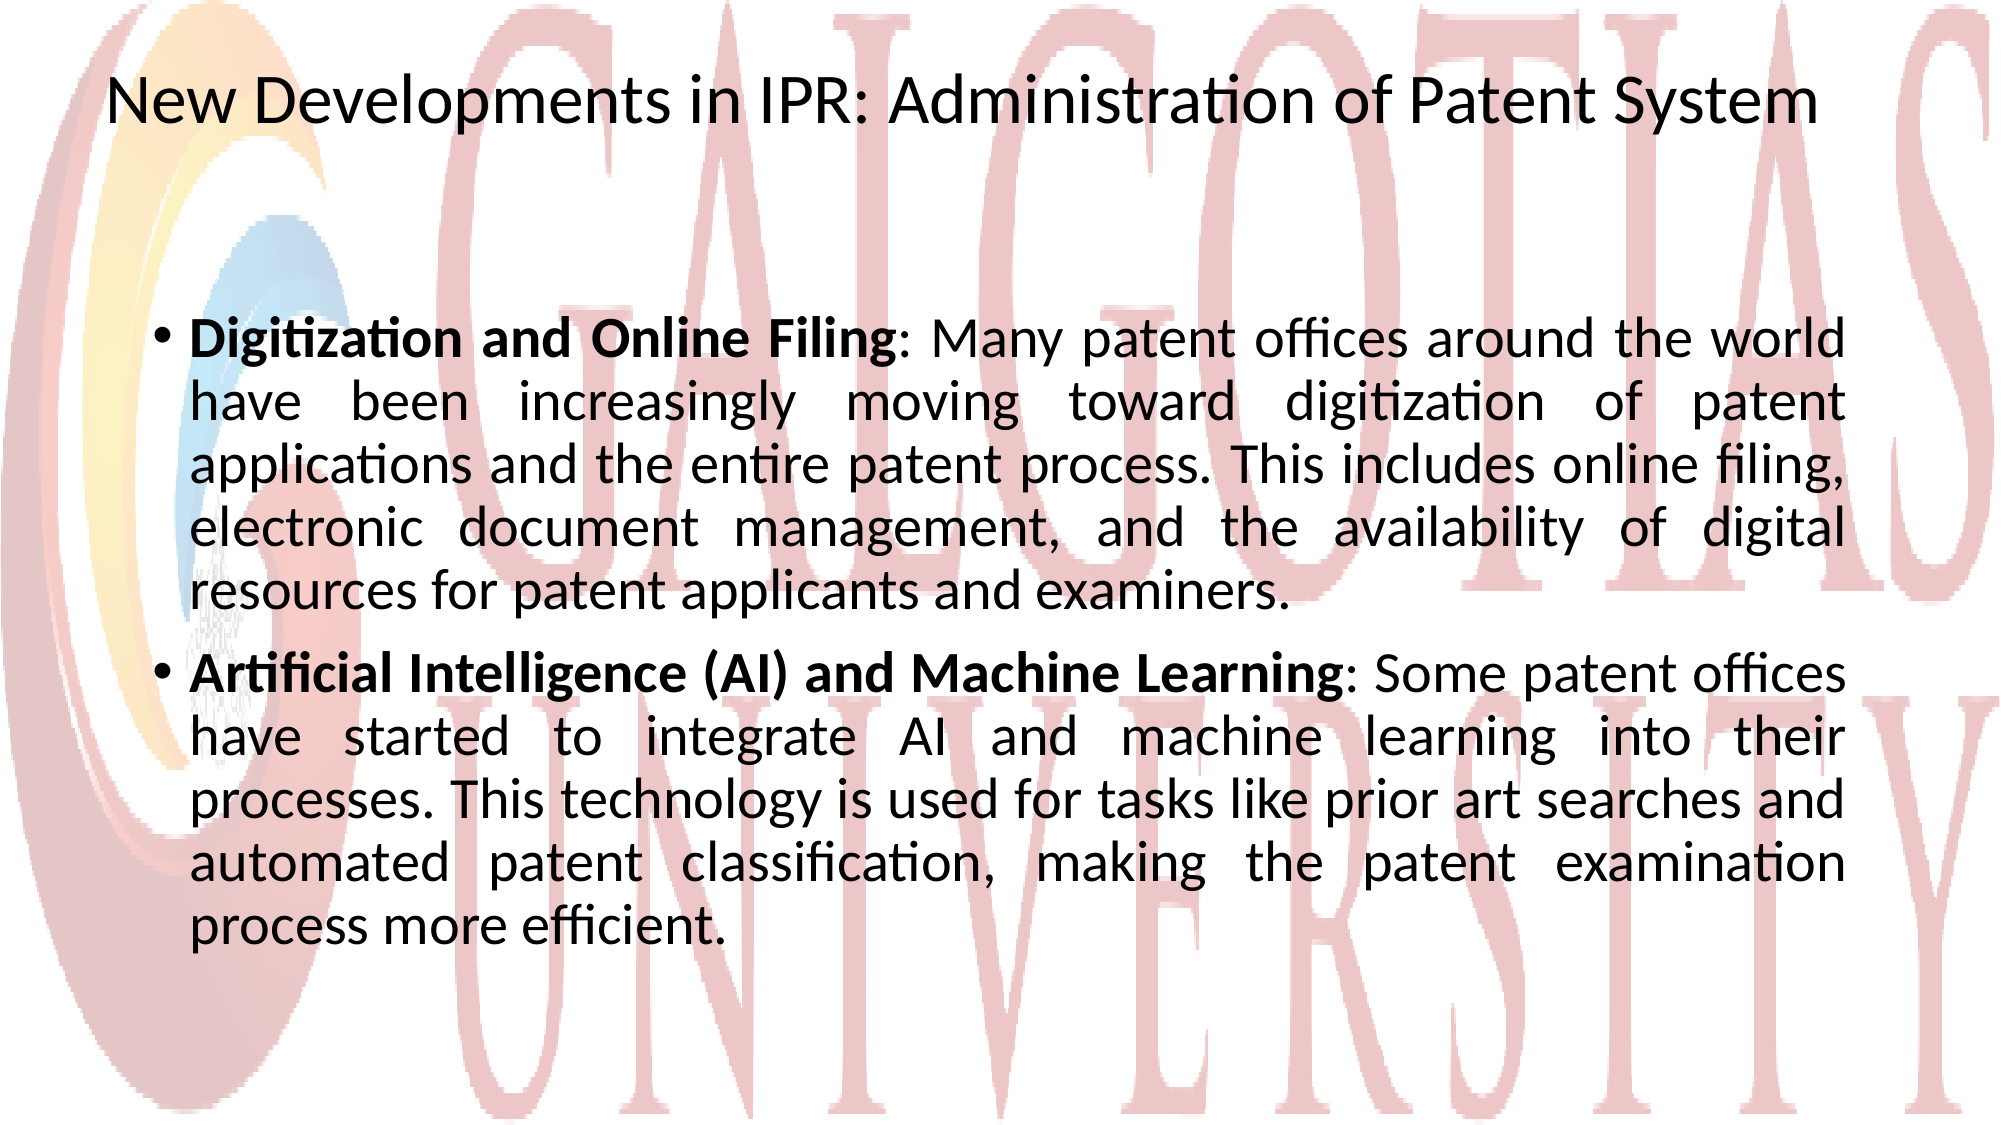

# New Developments in IPR: Administration of Patent System
Digitization and Online Filing: Many patent offices around the world have been increasingly moving toward digitization of patent applications and the entire patent process. This includes online filing, electronic document management, and the availability of digital resources for patent applicants and examiners.
Artificial Intelligence (AI) and Machine Learning: Some patent offices have started to integrate AI and machine learning into their processes. This technology is used for tasks like prior art searches and automated patent classification, making the patent examination process more efficient.